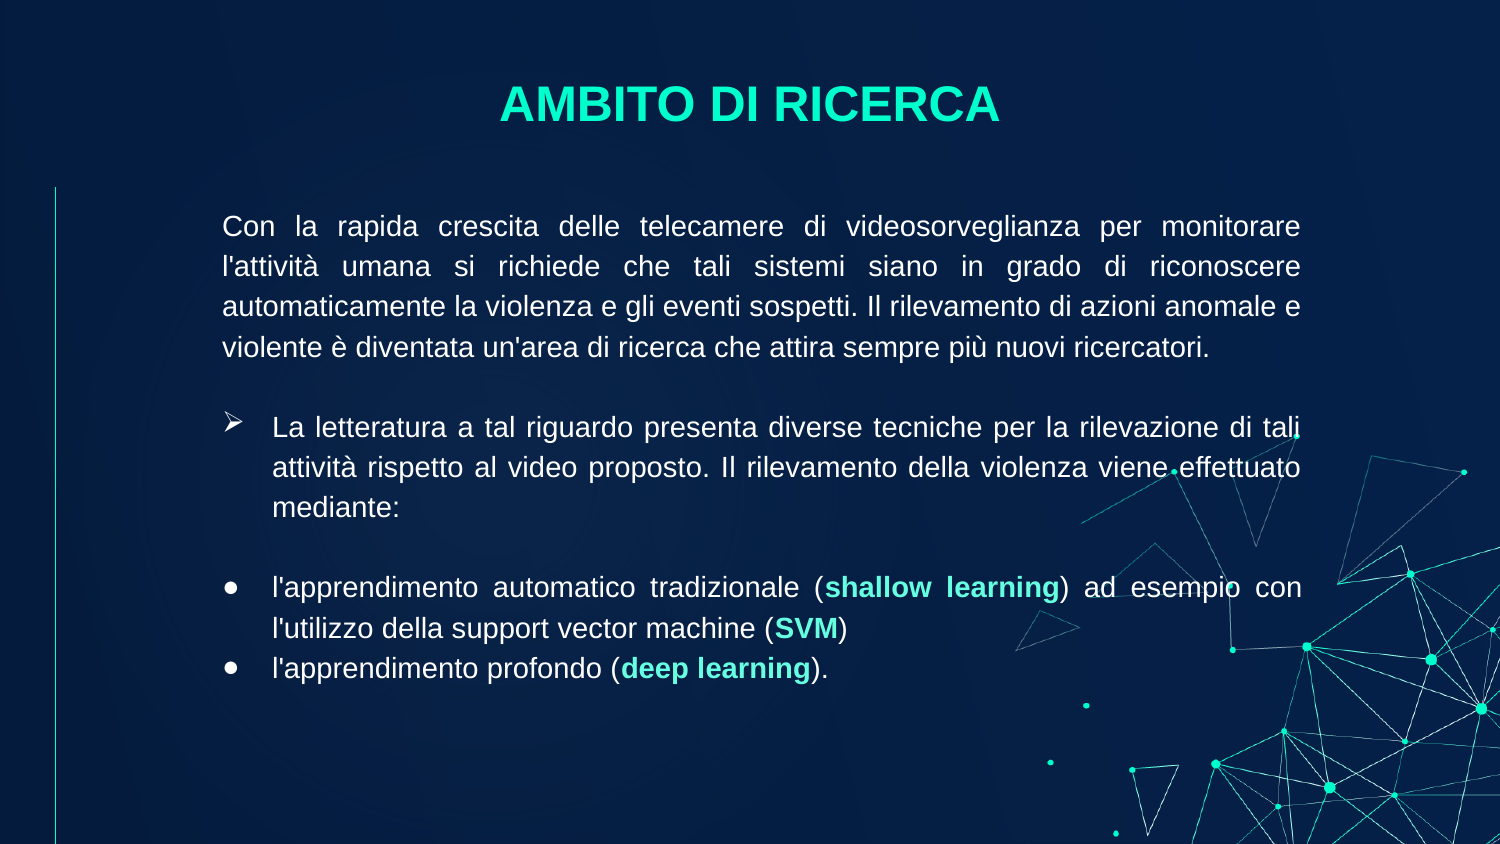

# AMBITO DI RICERCA
Con la rapida crescita delle telecamere di videosorveglianza per monitorare l'attività umana si richiede che tali sistemi siano in grado di riconoscere automaticamente la violenza e gli eventi sospetti. Il rilevamento di azioni anomale e violente è diventata un'area di ricerca che attira sempre più nuovi ricercatori.

La letteratura a tal riguardo presenta diverse tecniche per la rilevazione di tali attività rispetto al video proposto. Il rilevamento della violenza viene effettuato mediante:

l'apprendimento automatico tradizionale (shallow learning) ad esempio con l'utilizzo della support vector machine (SVM)
l'apprendimento profondo (deep learning).